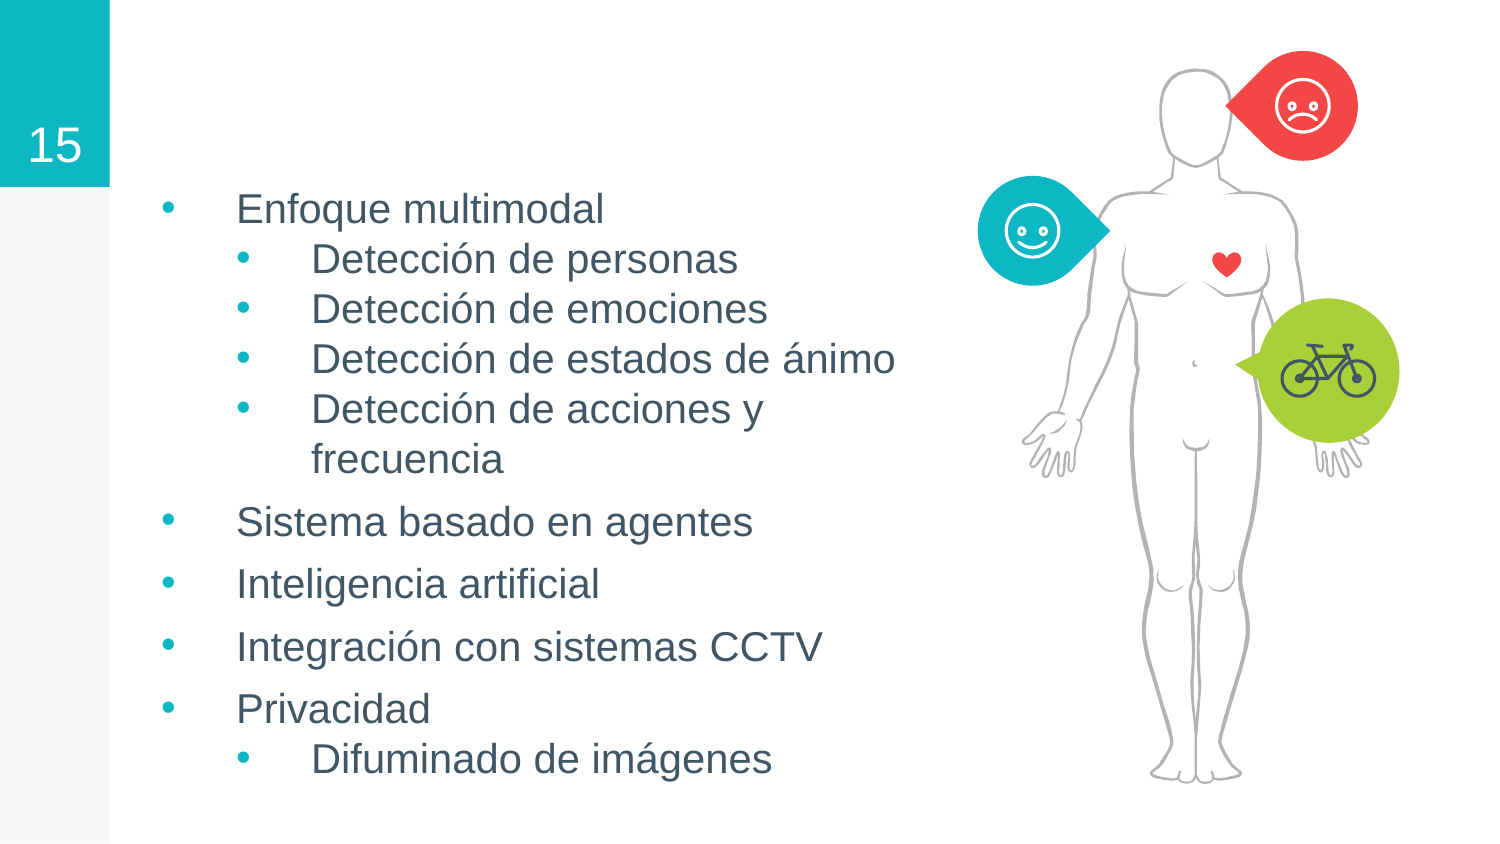

15

Enfoque multimodal
Detección de personas
Detección de emociones
Detección de estados de ánimo
Detección de acciones y frecuencia
Sistema basado en agentes
Inteligencia artificial
Integración con sistemas CCTV
Privacidad
Difuminado de imágenes